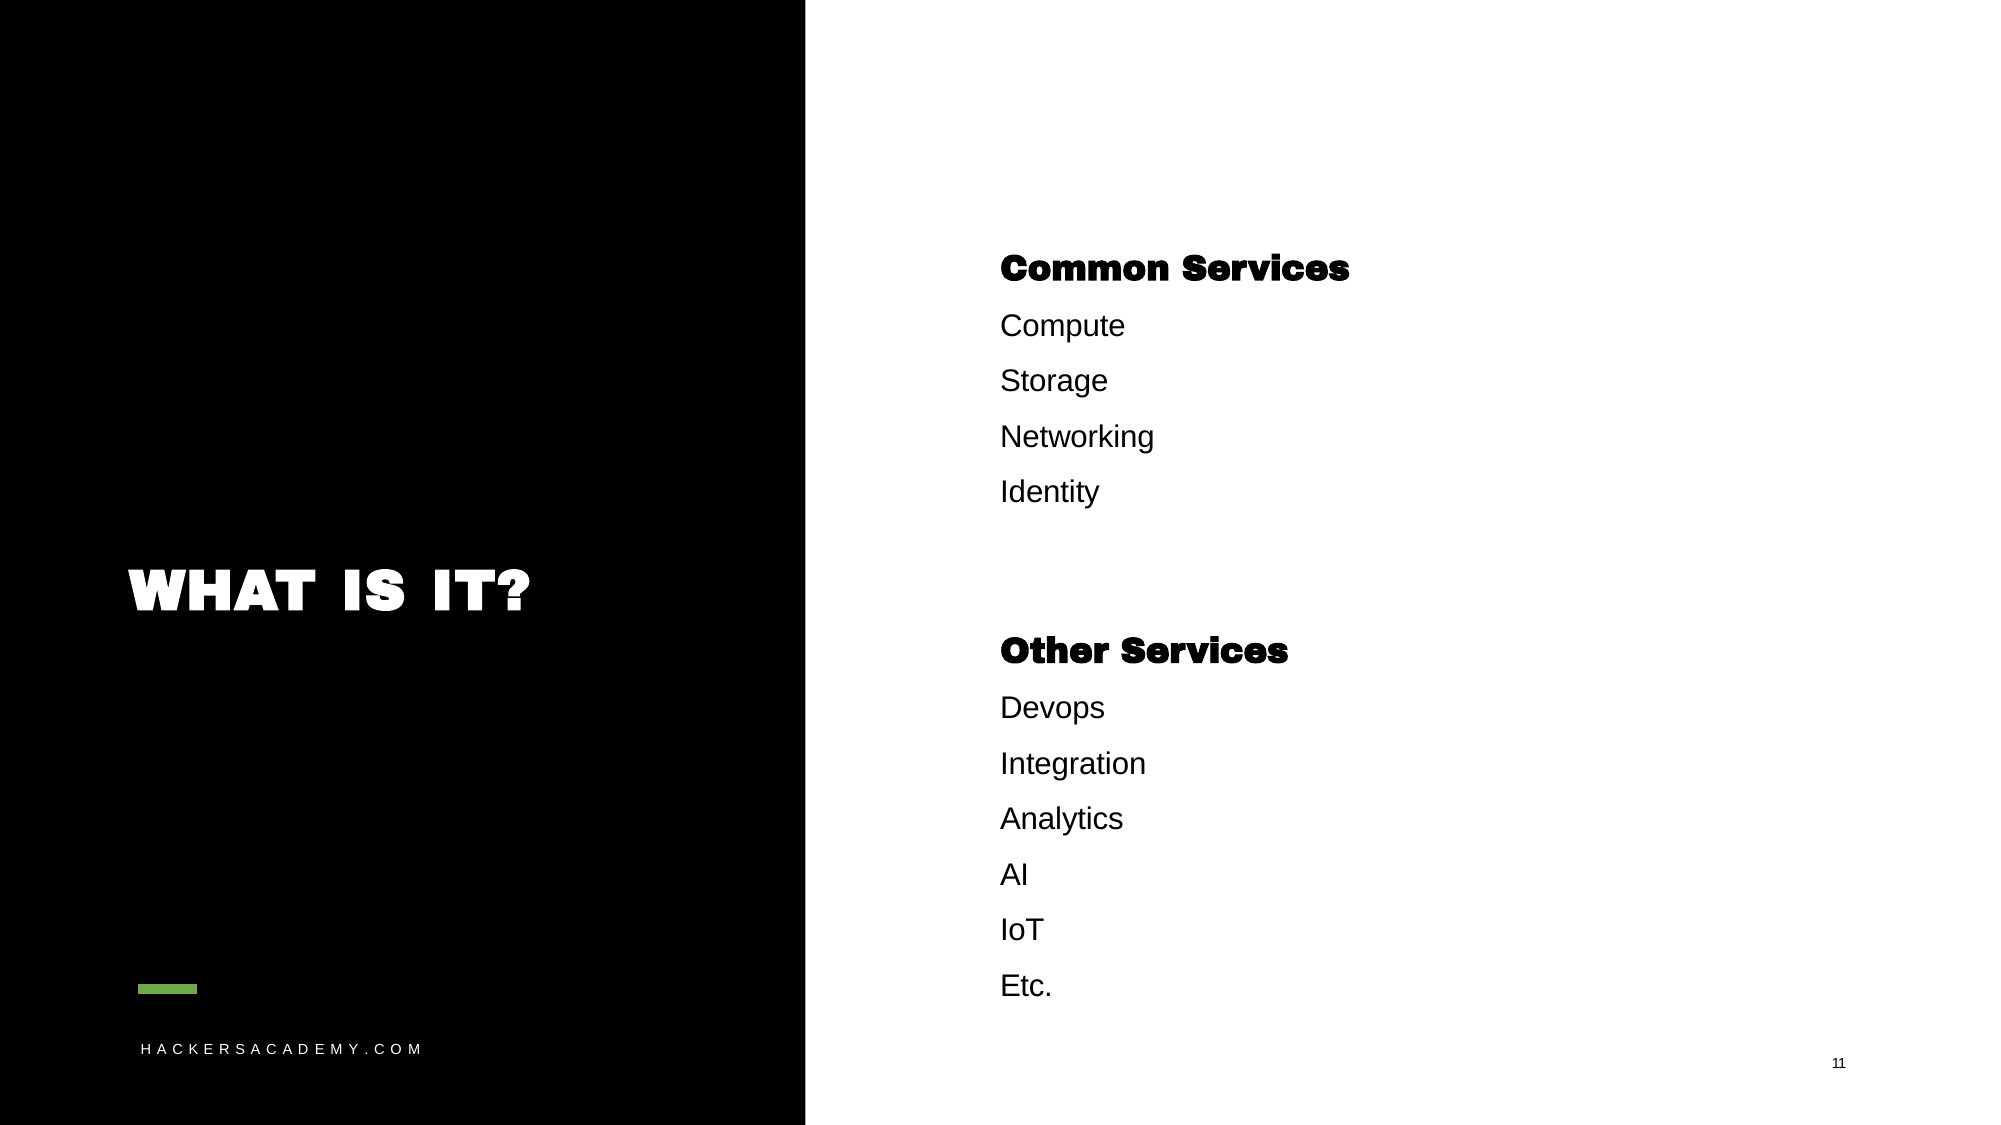

# Common Services
Compute Storage Networking Identity
WHAT IS IT?
Other Services
Devops Integration Analytics AI
IoT
Etc.
H A C K E R S A C A D E M Y . C O M
11